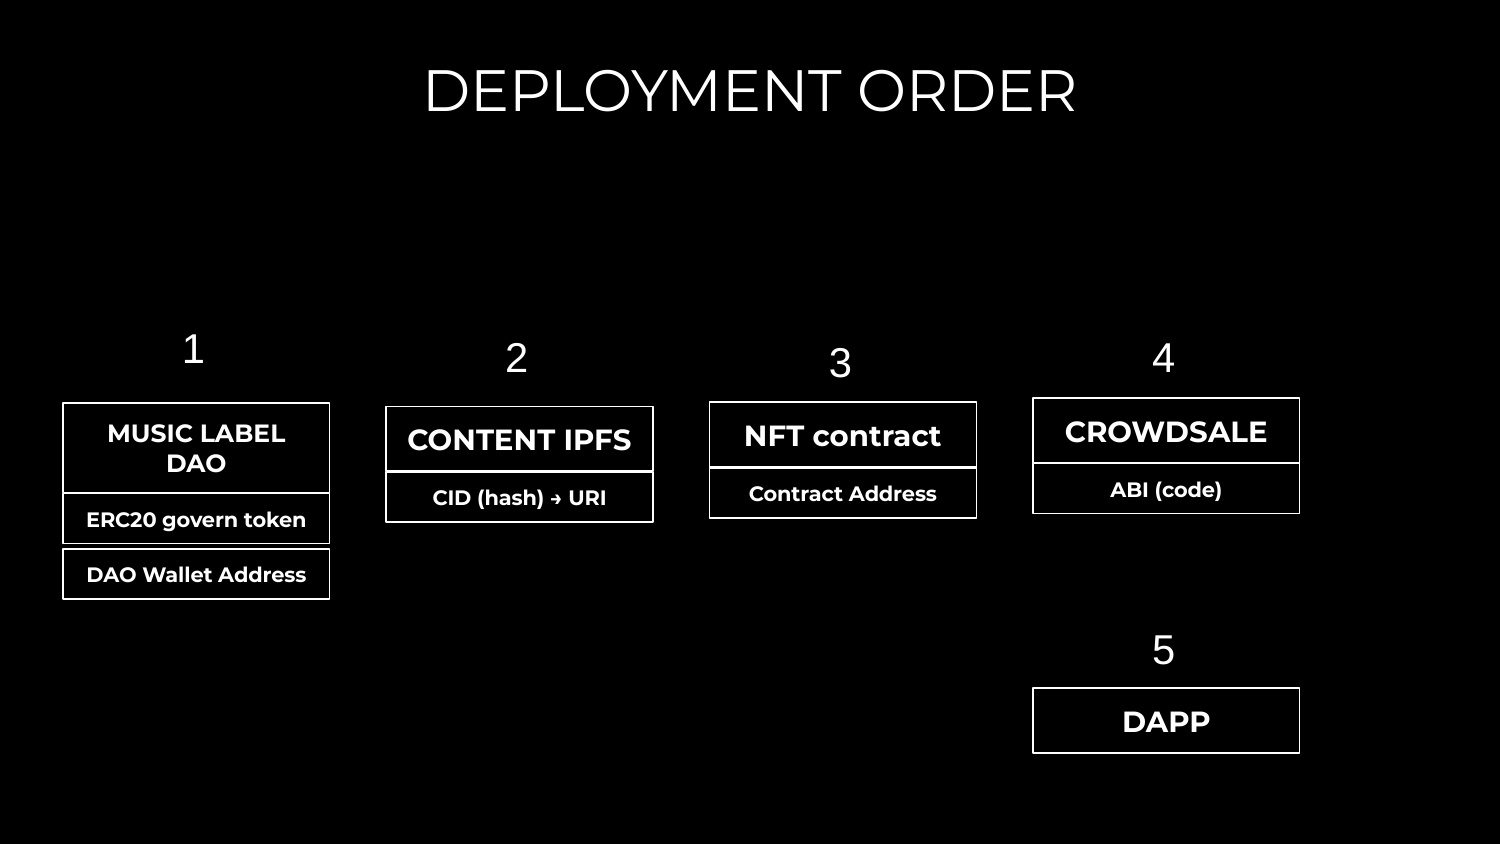

# DEPLOYMENT ORDER
1
2
4
3
CROWDSALE
NFT contract
MUSIC LABEL DAO
CONTENT IPFS
ABI (code)
Contract Address
CID (hash) → URI
ERC20 govern token
DAO Wallet Address
5
DAPP